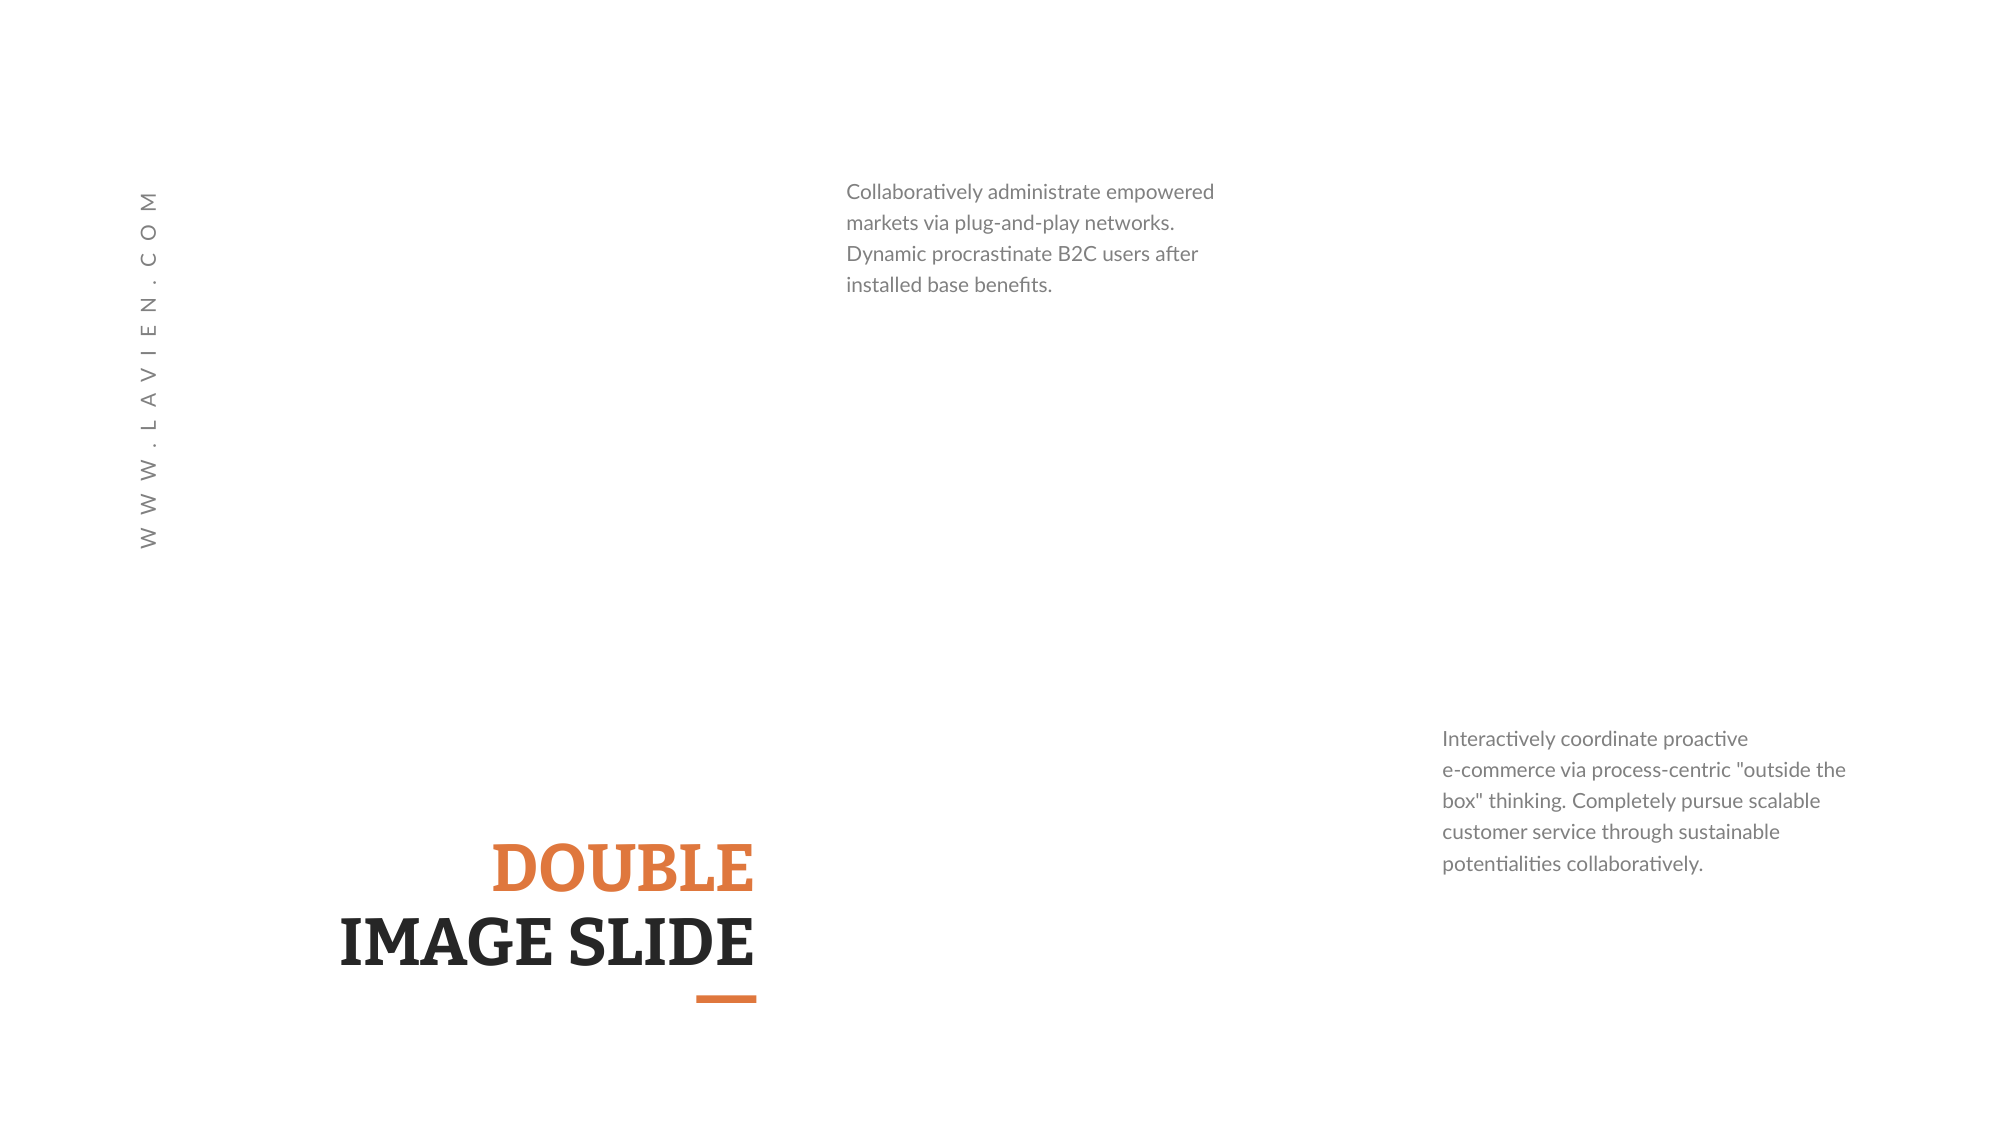

Collaboratively administrate empowered markets via plug-and-play networks. Dynamic procrastinate B2C users after installed base benefits.
WWW.LAVIEN.COM

Interactively coordinate proactive
e-commerce via process-centric "outside the box" thinking. Completely pursue scalable customer service through sustainable potentialities collaboratively.
DOUBLE
IMAGE SLIDE